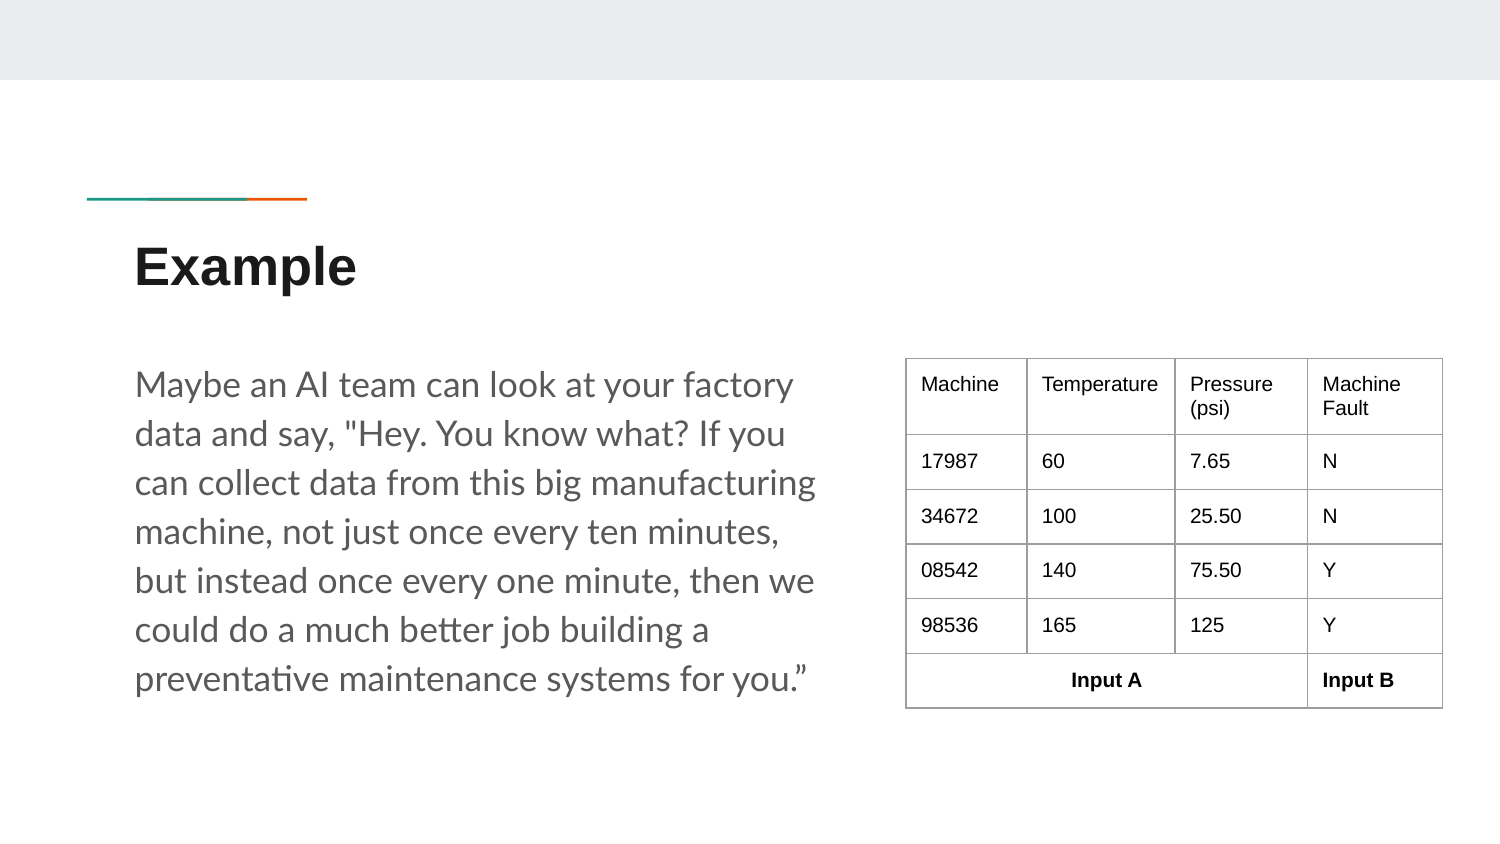

# Example
Maybe an AI team can look at your factory data and say, "Hey. You know what? If you can collect data from this big manufacturing machine, not just once every ten minutes, but instead once every one minute, then we could do a much better job building a preventative maintenance systems for you.”
| Machine | Temperature | Pressure (psi) | Machine Fault |
| --- | --- | --- | --- |
| 17987 | 60 | 7.65 | N |
| 34672 | 100 | 25.50 | N |
| 08542 | 140 | 75.50 | Y |
| 98536 | 165 | 125 | Y |
| Input A |  |  | Input B |